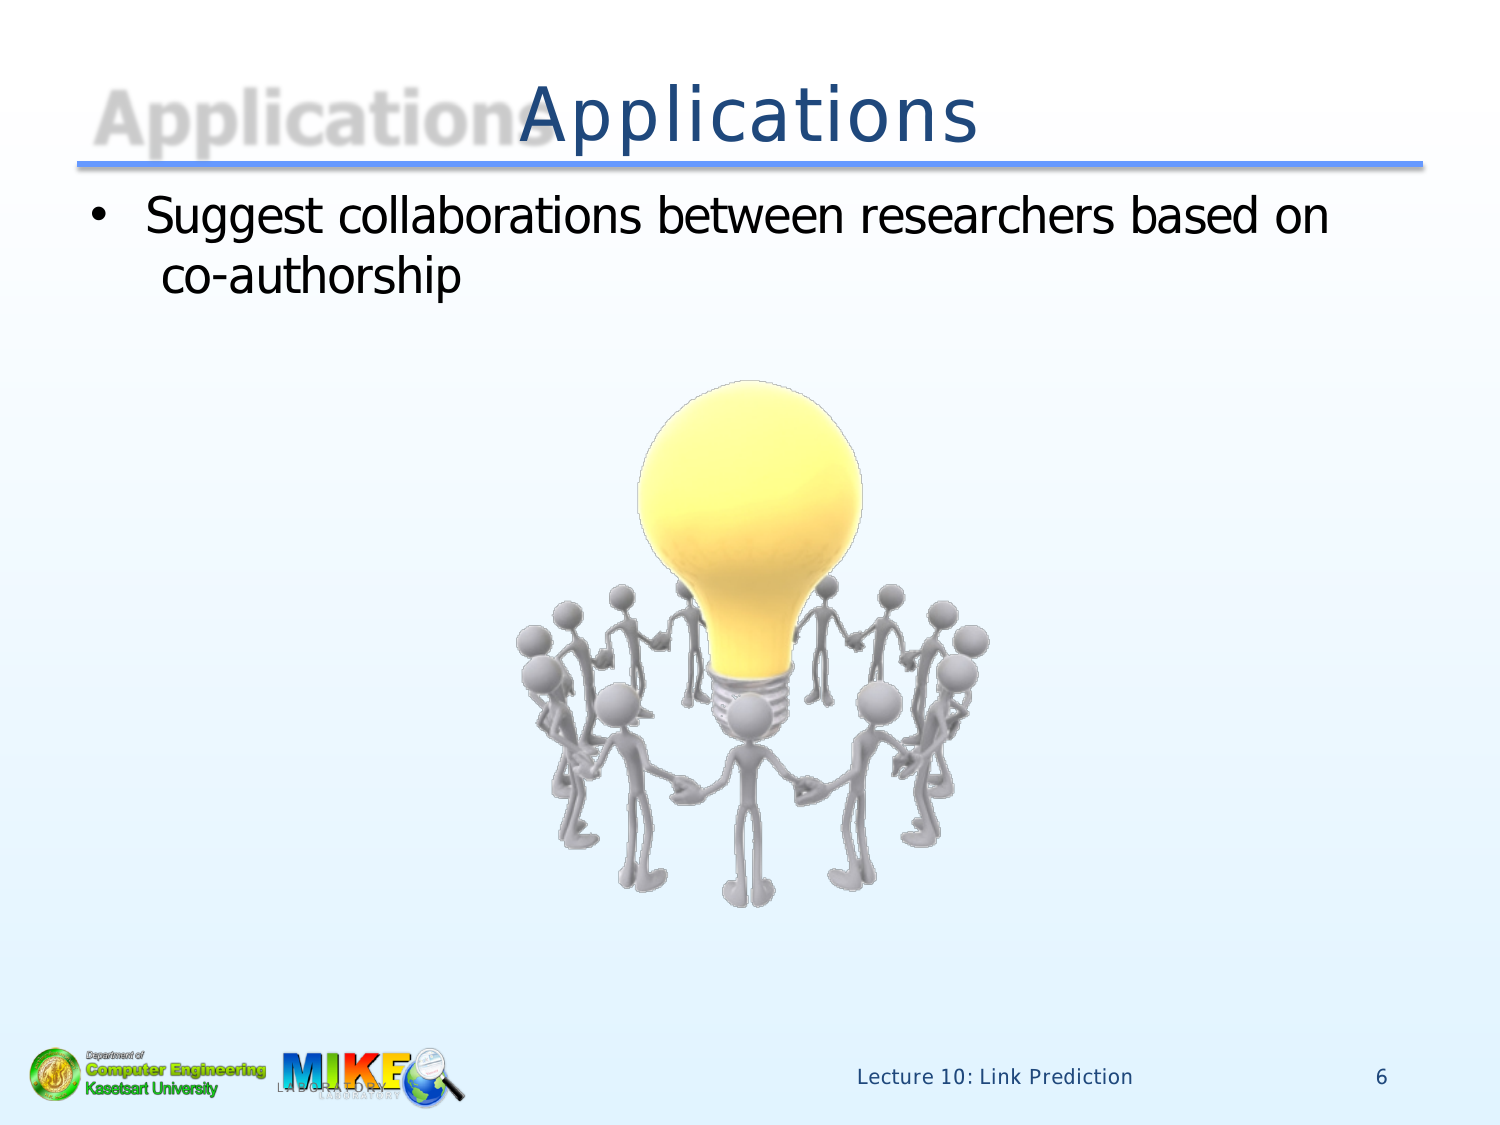

# Applications
Suggest collaborations between researchers based on  co-authorship

Lecture 10: Link Prediction
6